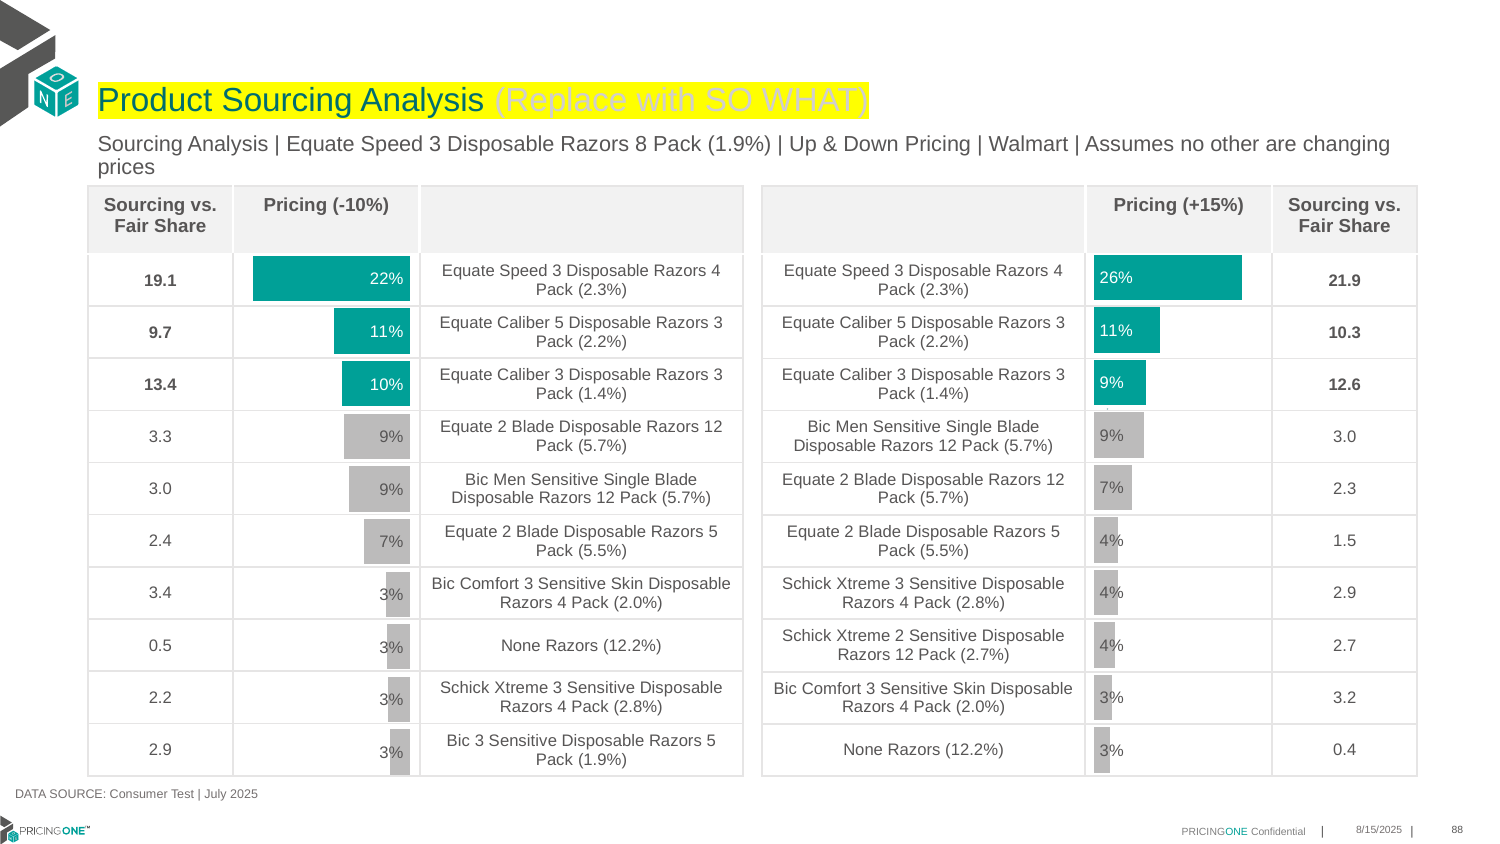

# Product Sourcing Analysis (Replace with SO WHAT)
Sourcing Analysis | Equate Speed 3 Disposable Razors 8 Pack (1.9%) | Up & Down Pricing | Walmart | Assumes no other are changing prices
| Sourcing vs. Fair Share | Pricing (-10%) |  |
| --- | --- | --- |
| 19.1 |  | Equate Speed 3 Disposable Razors 4 Pack (2.3%) |
| 9.7 |  | Equate Caliber 5 Disposable Razors 3 Pack (2.2%) |
| 13.4 |  | Equate Caliber 3 Disposable Razors 3 Pack (1.4%) |
| 3.3 |  | Equate 2 Blade Disposable Razors 12 Pack (5.7%) |
| 3.0 |  | Bic Men Sensitive Single Blade Disposable Razors 12 Pack (5.7%) |
| 2.4 |  | Equate 2 Blade Disposable Razors 5 Pack (5.5%) |
| 3.4 |  | Bic Comfort 3 Sensitive Skin Disposable Razors 4 Pack (2.0%) |
| 0.5 |  | None Razors (12.2%) |
| 2.2 |  | Schick Xtreme 3 Sensitive Disposable Razors 4 Pack (2.8%) |
| 2.9 |  | Bic 3 Sensitive Disposable Razors 5 Pack (1.9%) |
|  | Pricing (+15%) | Sourcing vs. Fair Share |
| --- | --- | --- |
| Equate Speed 3 Disposable Razors 4 Pack (2.3%) |  | 21.9 |
| Equate Caliber 5 Disposable Razors 3 Pack (2.2%) |  | 10.3 |
| Equate Caliber 3 Disposable Razors 3 Pack (1.4%) |  | 12.6 |
| Bic Men Sensitive Single Blade Disposable Razors 12 Pack (5.7%) |  | 3.0 |
| Equate 2 Blade Disposable Razors 12 Pack (5.7%) |  | 2.3 |
| Equate 2 Blade Disposable Razors 5 Pack (5.5%) |  | 1.5 |
| Schick Xtreme 3 Sensitive Disposable Razors 4 Pack (2.8%) |  | 2.9 |
| Schick Xtreme 2 Sensitive Disposable Razors 12 Pack (2.7%) |  | 2.7 |
| Bic Comfort 3 Sensitive Skin Disposable Razors 4 Pack (2.0%) |  | 3.2 |
| None Razors (12.2%) |  | 0.4 |

### Chart

| Category | Equate Speed 3 Disposable Razors 8 Pack (1.9%) |
|---|---|
| Equate Speed 3 Disposable Razors 4 Pack (2.3%) | 0.25789667602669564 |
| Equate Caliber 5 Disposable Razors 3 Pack (2.2%) | 0.11497012026024604 |
| Equate Caliber 3 Disposable Razors 3 Pack (1.4%) | 0.09052968150511492 |
| Bic Men Sensitive Single Blade Disposable Razors 12 Pack (5.7%) | 0.08760864511385592 |
| Equate 2 Blade Disposable Razors 12 Pack (5.7%) | 0.06575065739345888 |
| Equate 2 Blade Disposable Razors 5 Pack (5.5%) | 0.04254758231765115 |
| Schick Xtreme 3 Sensitive Disposable Razors 4 Pack (2.8%) | 0.0418570854236152 |
| Schick Xtreme 2 Sensitive Disposable Razors 12 Pack (2.7%) | 0.03700260871829205 |
| Bic Comfort 3 Sensitive Skin Disposable Razors 4 Pack (2.0%) | 0.03254439983510917 |
| None Razors (12.2%) | 0.027727252203727976 |

### Chart

| Category | Equate Speed 3 Disposable Razors 8 Pack (1.9%) |
|---|---|
| Equate Speed 3 Disposable Razors 4 Pack (2.3%) | 0.22457724258780068 |
| Equate Caliber 5 Disposable Razors 3 Pack (2.2%) | 0.10824482738226712 |
| Equate Caliber 3 Disposable Razors 3 Pack (1.4%) | 0.09669727687681372 |
| Equate 2 Blade Disposable Razors 12 Pack (5.7%) | 0.0949820780760523 |
| Bic Men Sensitive Single Blade Disposable Razors 12 Pack (5.7%) | 0.08697960897194372 |
| Equate 2 Blade Disposable Razors 5 Pack (5.5%) | 0.06587048649348072 |
| Bic Comfort 3 Sensitive Skin Disposable Razors 4 Pack (2.0%) | 0.03426374479838135 |
| None Razors (12.2%) | 0.03368685643692635 |
| Schick Xtreme 3 Sensitive Disposable Razors 4 Pack (2.8%) | 0.03197873425132422 |
| Bic 3 Sensitive Disposable Razors 5 Pack (1.9%) | 0.02817400792022374 |
DATA SOURCE: Consumer Test | July 2025

8/15/2025
88